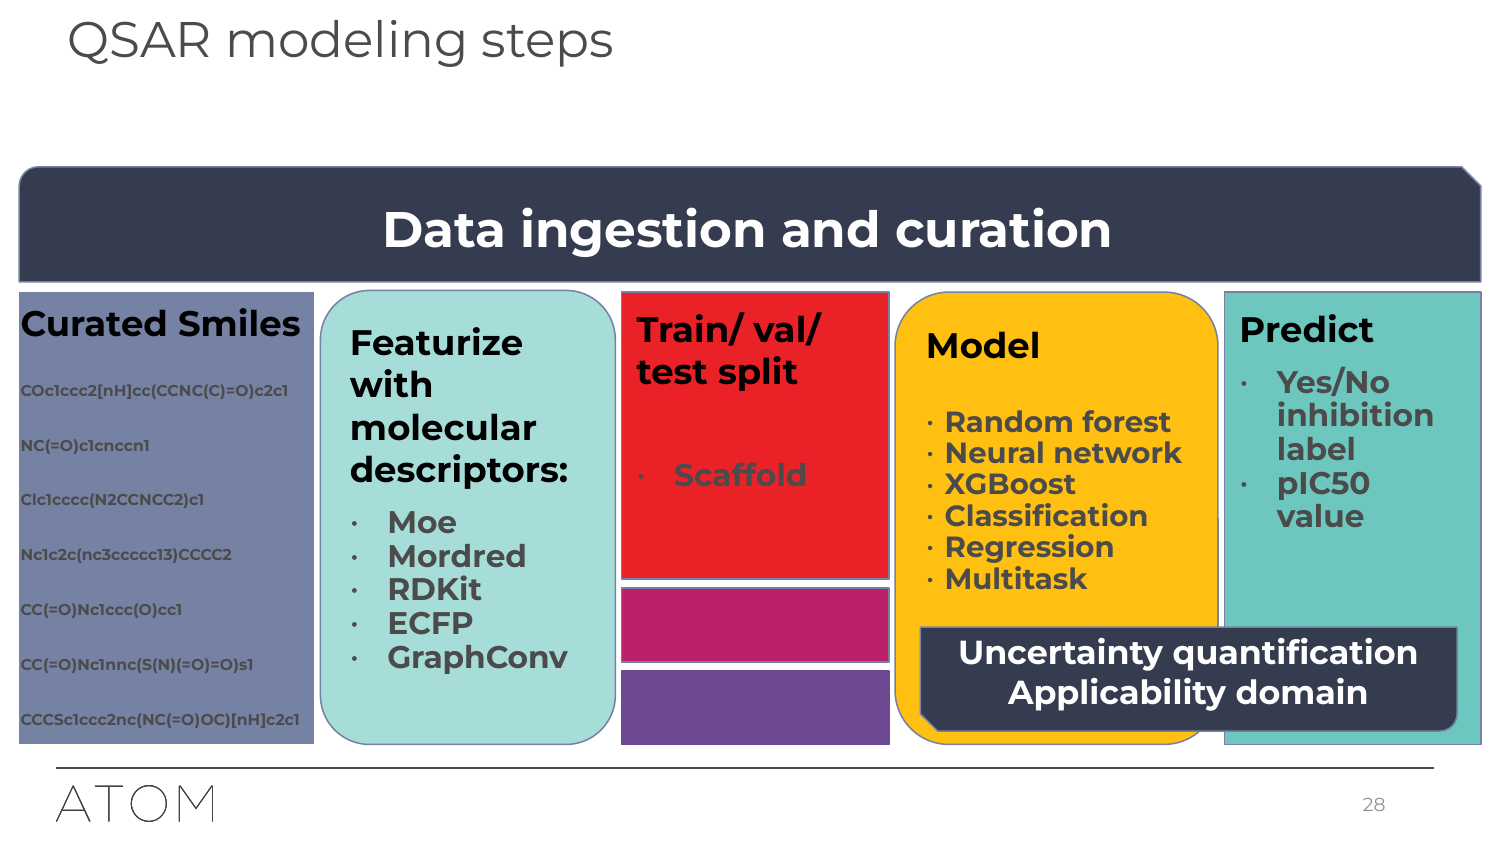

# QSAR modeling steps
Data ingestion and curation
Featurize with molecular descriptors:
Moe
Mordred
RDKit
ECFP
GraphConv

Model

Random forest
Neural network
XGBoost
Classification
Regression
Multitask

Predict
Yes/No inhibition label
pIC50 value
Train/ val/ test split

Scaffold

| Curated Smiles |
| --- |
| COc1ccc2[nH]cc(CCNC(C)=O)c2c1 |
| NC(=O)c1cnccn1 |
| Clc1cccc(N2CCNCC2)c1 |
| Nc1c2c(nc3ccccc13)CCCC2 |
| CC(=O)Nc1ccc(O)cc1 |
| CC(=O)Nc1nnc(S(N)(=O)=O)s1 |
| CCCSc1ccc2nc(NC(=O)OC)[nH]c2c1 |
Uncertainty quantification
Applicability domain

28